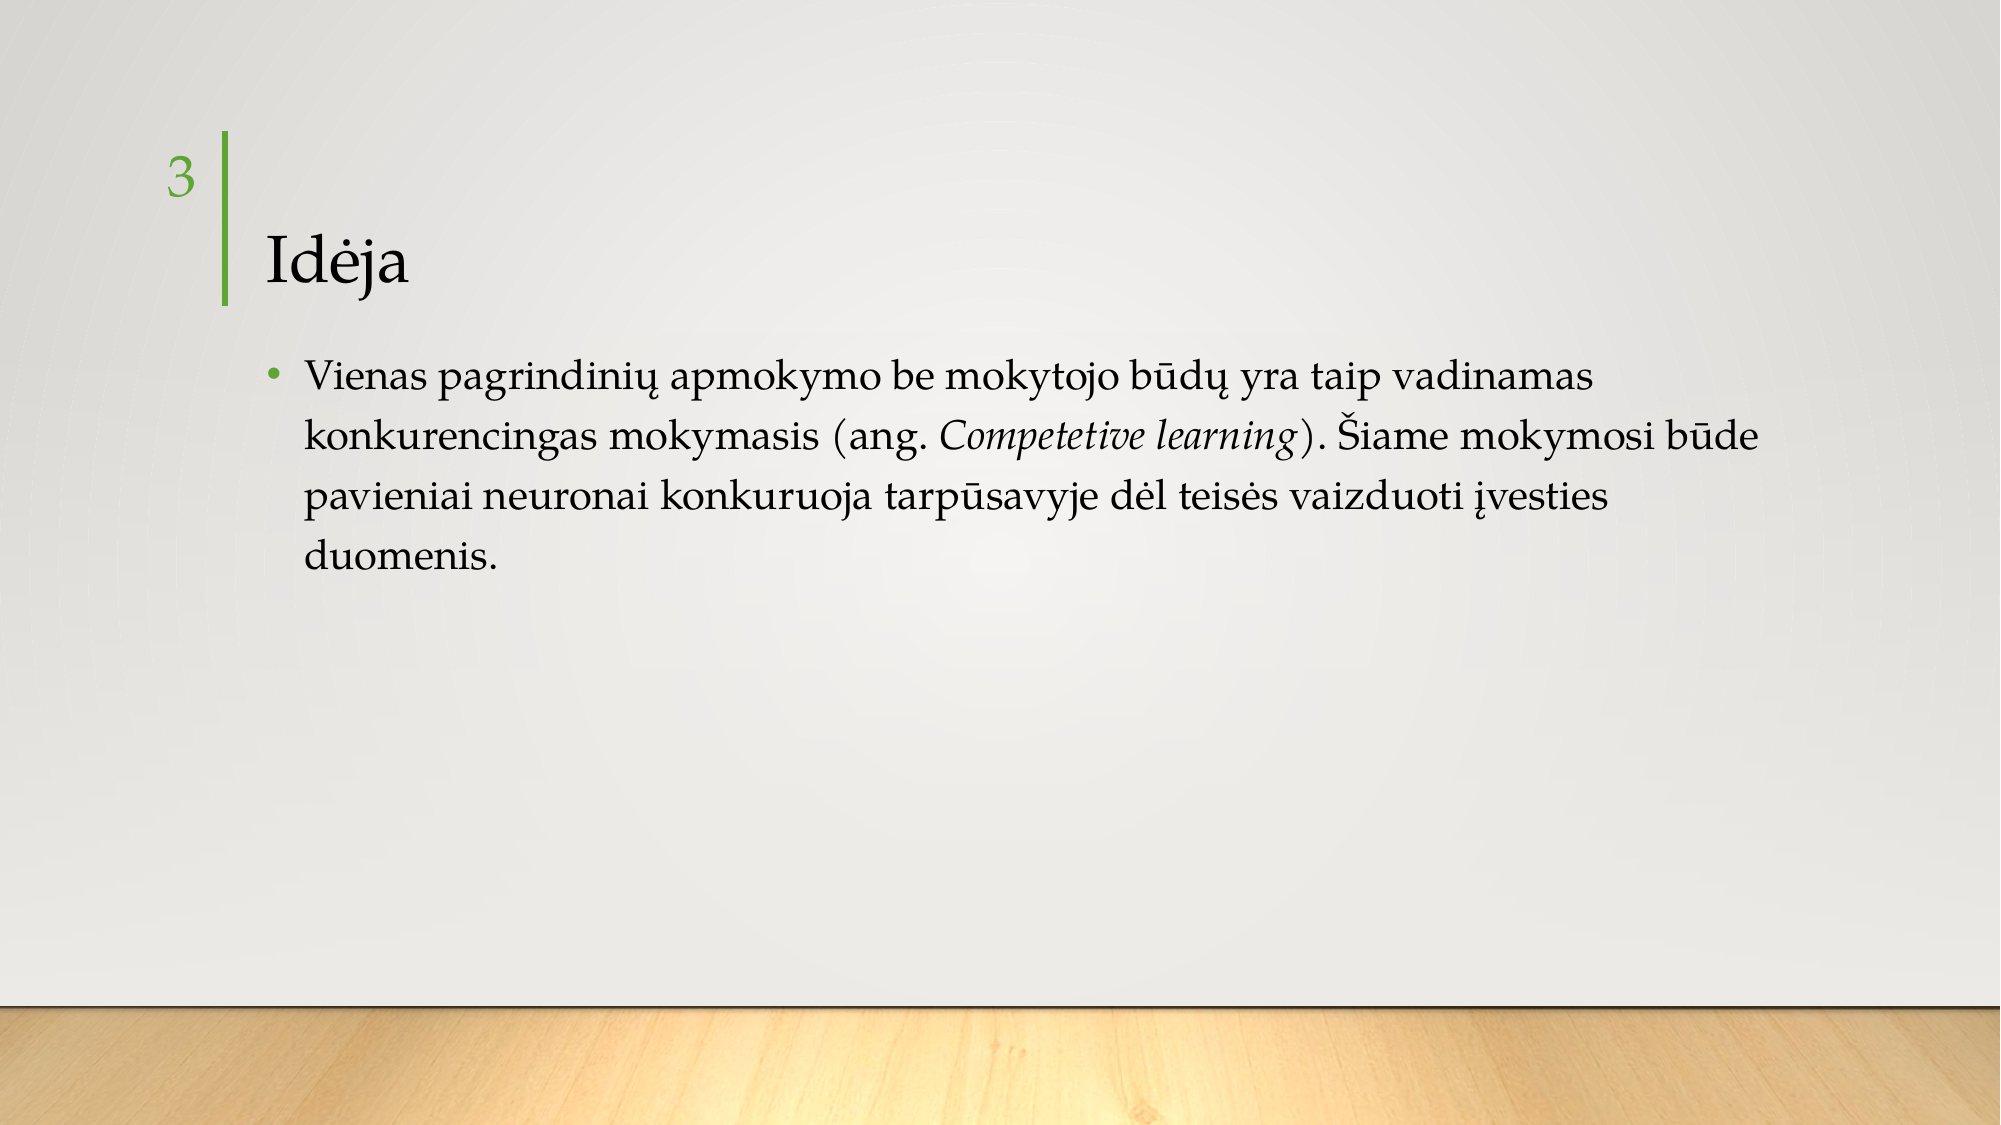

3
# Idėja
Vienas pagrindinių apmokymo be mokytojo būdų yra taip vadinamas konkurencingas mokymasis (ang. Competetive learning). Šiame mokymosi būde pavieniai neuronai konkuruoja tarpūsavyje dėl teisės vaizduoti įvesties duomenis.